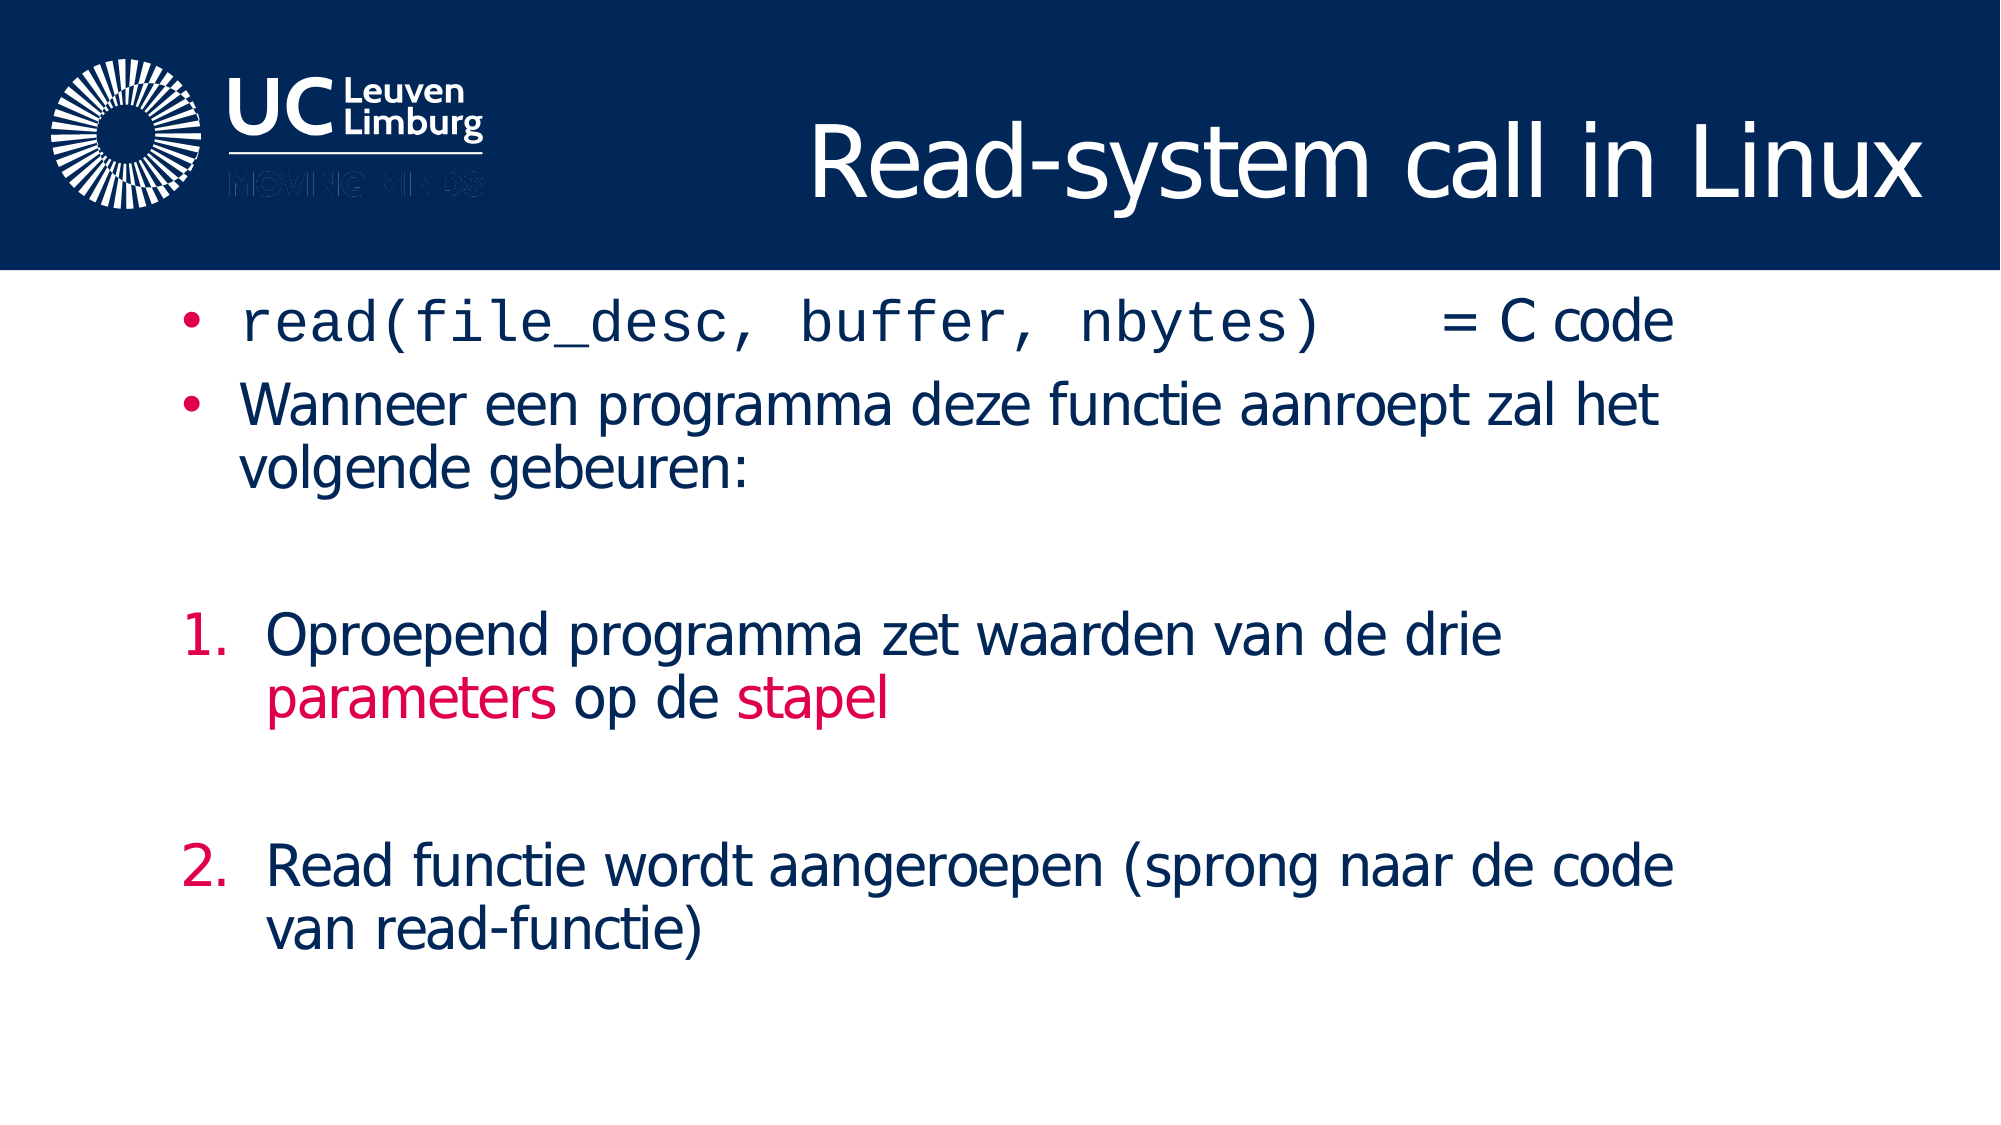

# Read-system call in Linux
read(file_desc, buffer, nbytes)	= C code
Wanneer een programma deze functie aanroept zal het volgende gebeuren:

Oproepend programma zet waarden van de drie parameters op de stapel

Read functie wordt aangeroepen (sprong naar de code van read-functie)